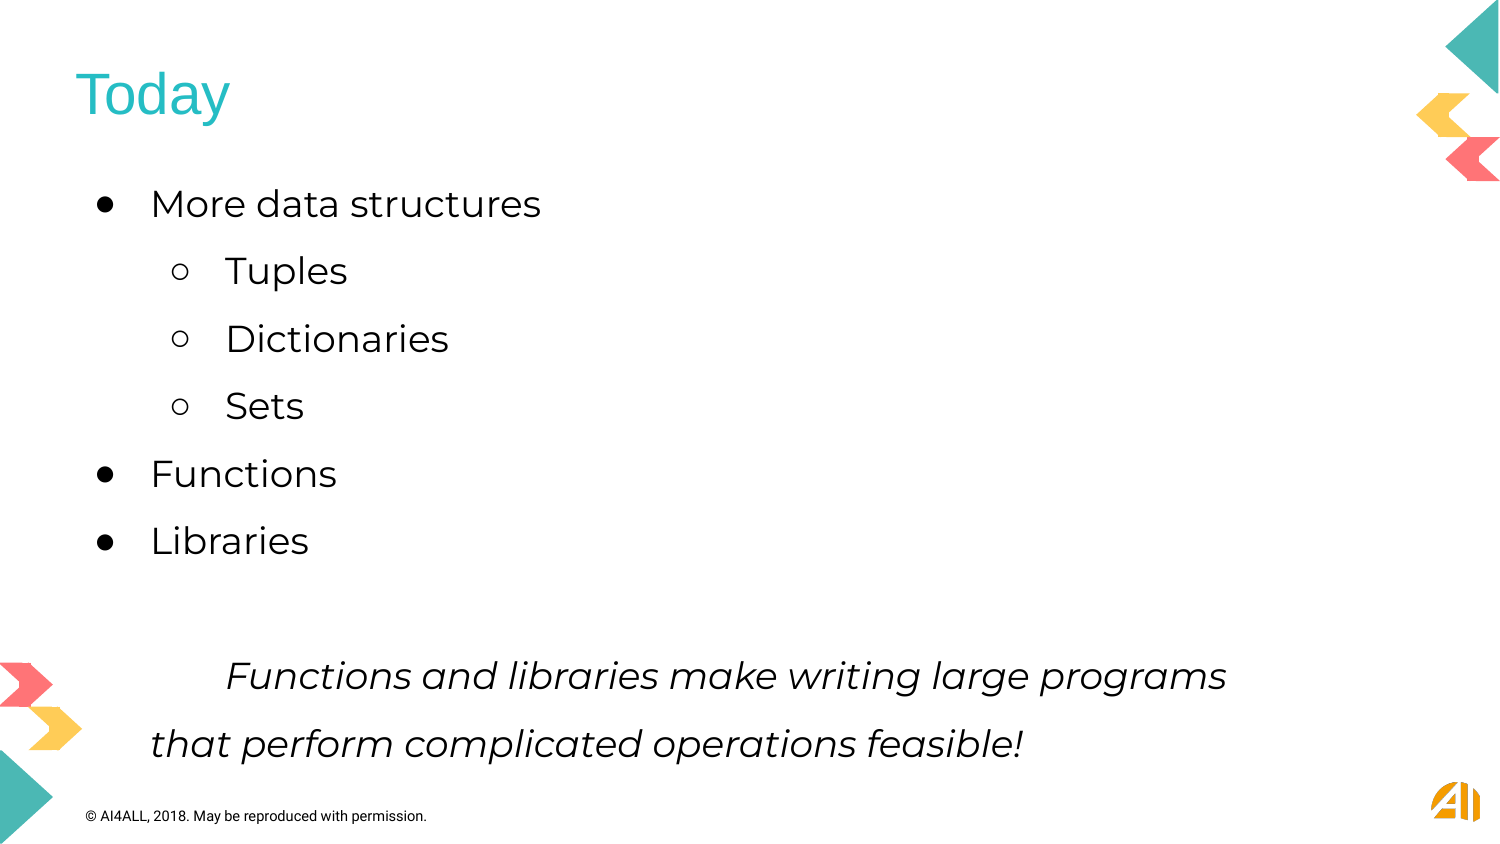

# Today
More data structures
Tuples
Dictionaries
Sets
Functions
Libraries

Functions and libraries make writing large programs that perform complicated operations feasible!